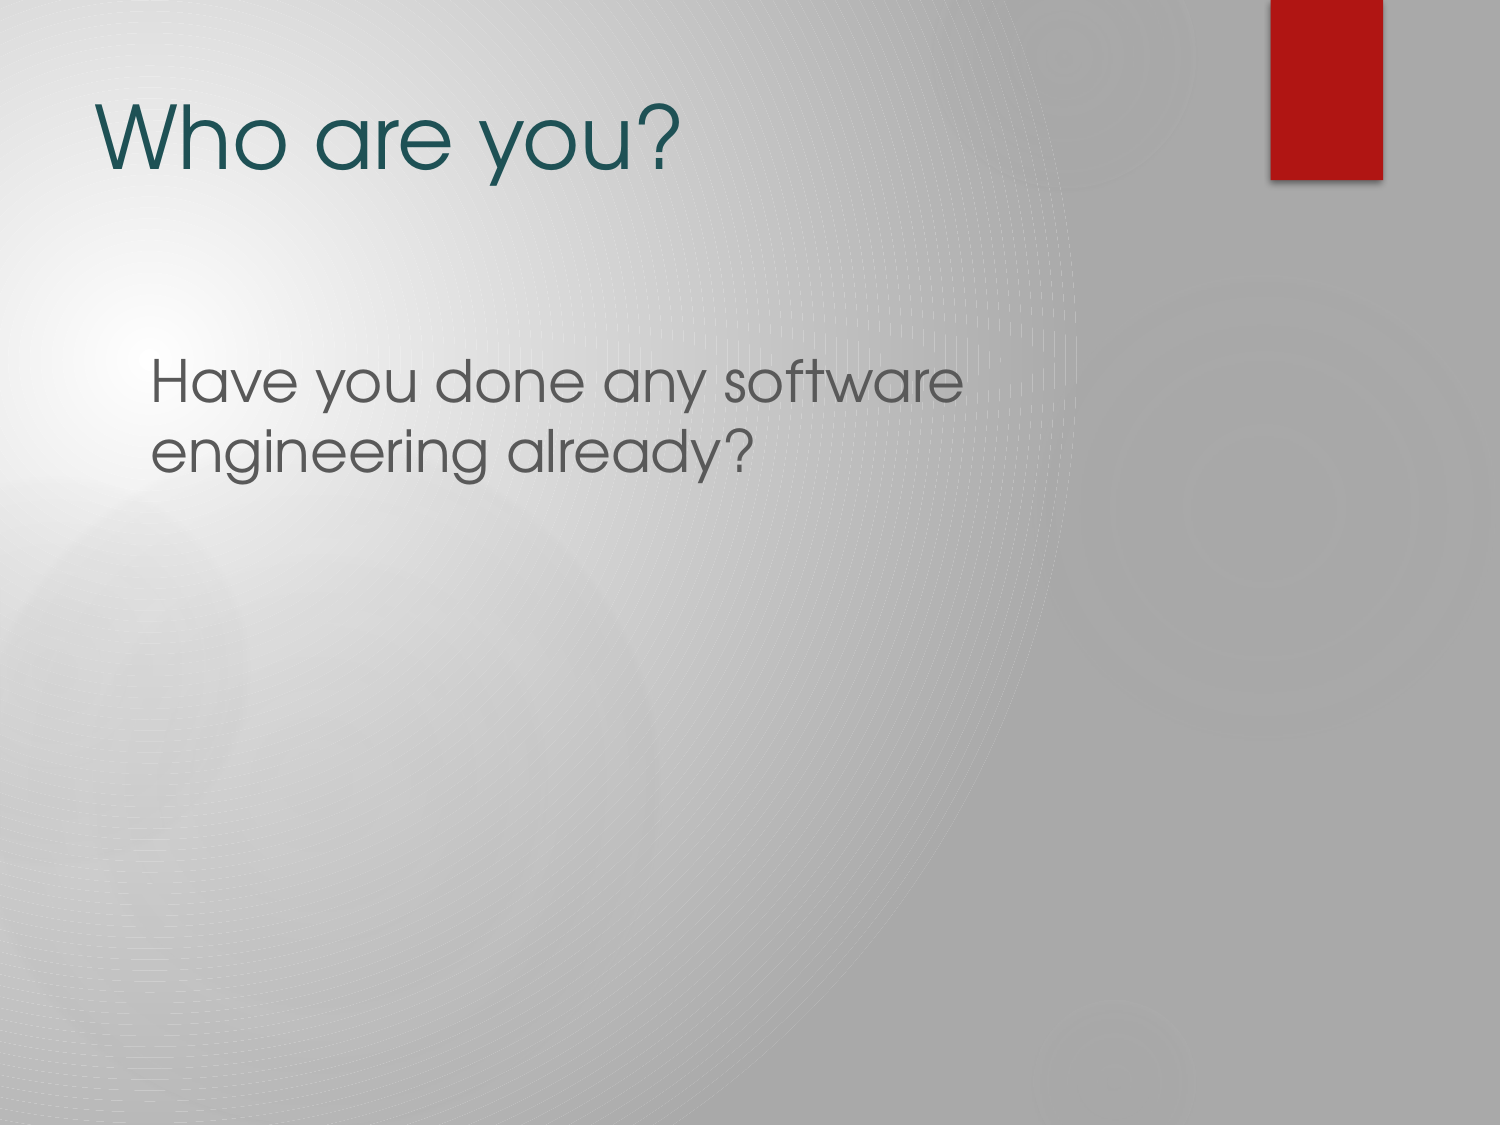

# Who are you?
Have you done any software engineering already?